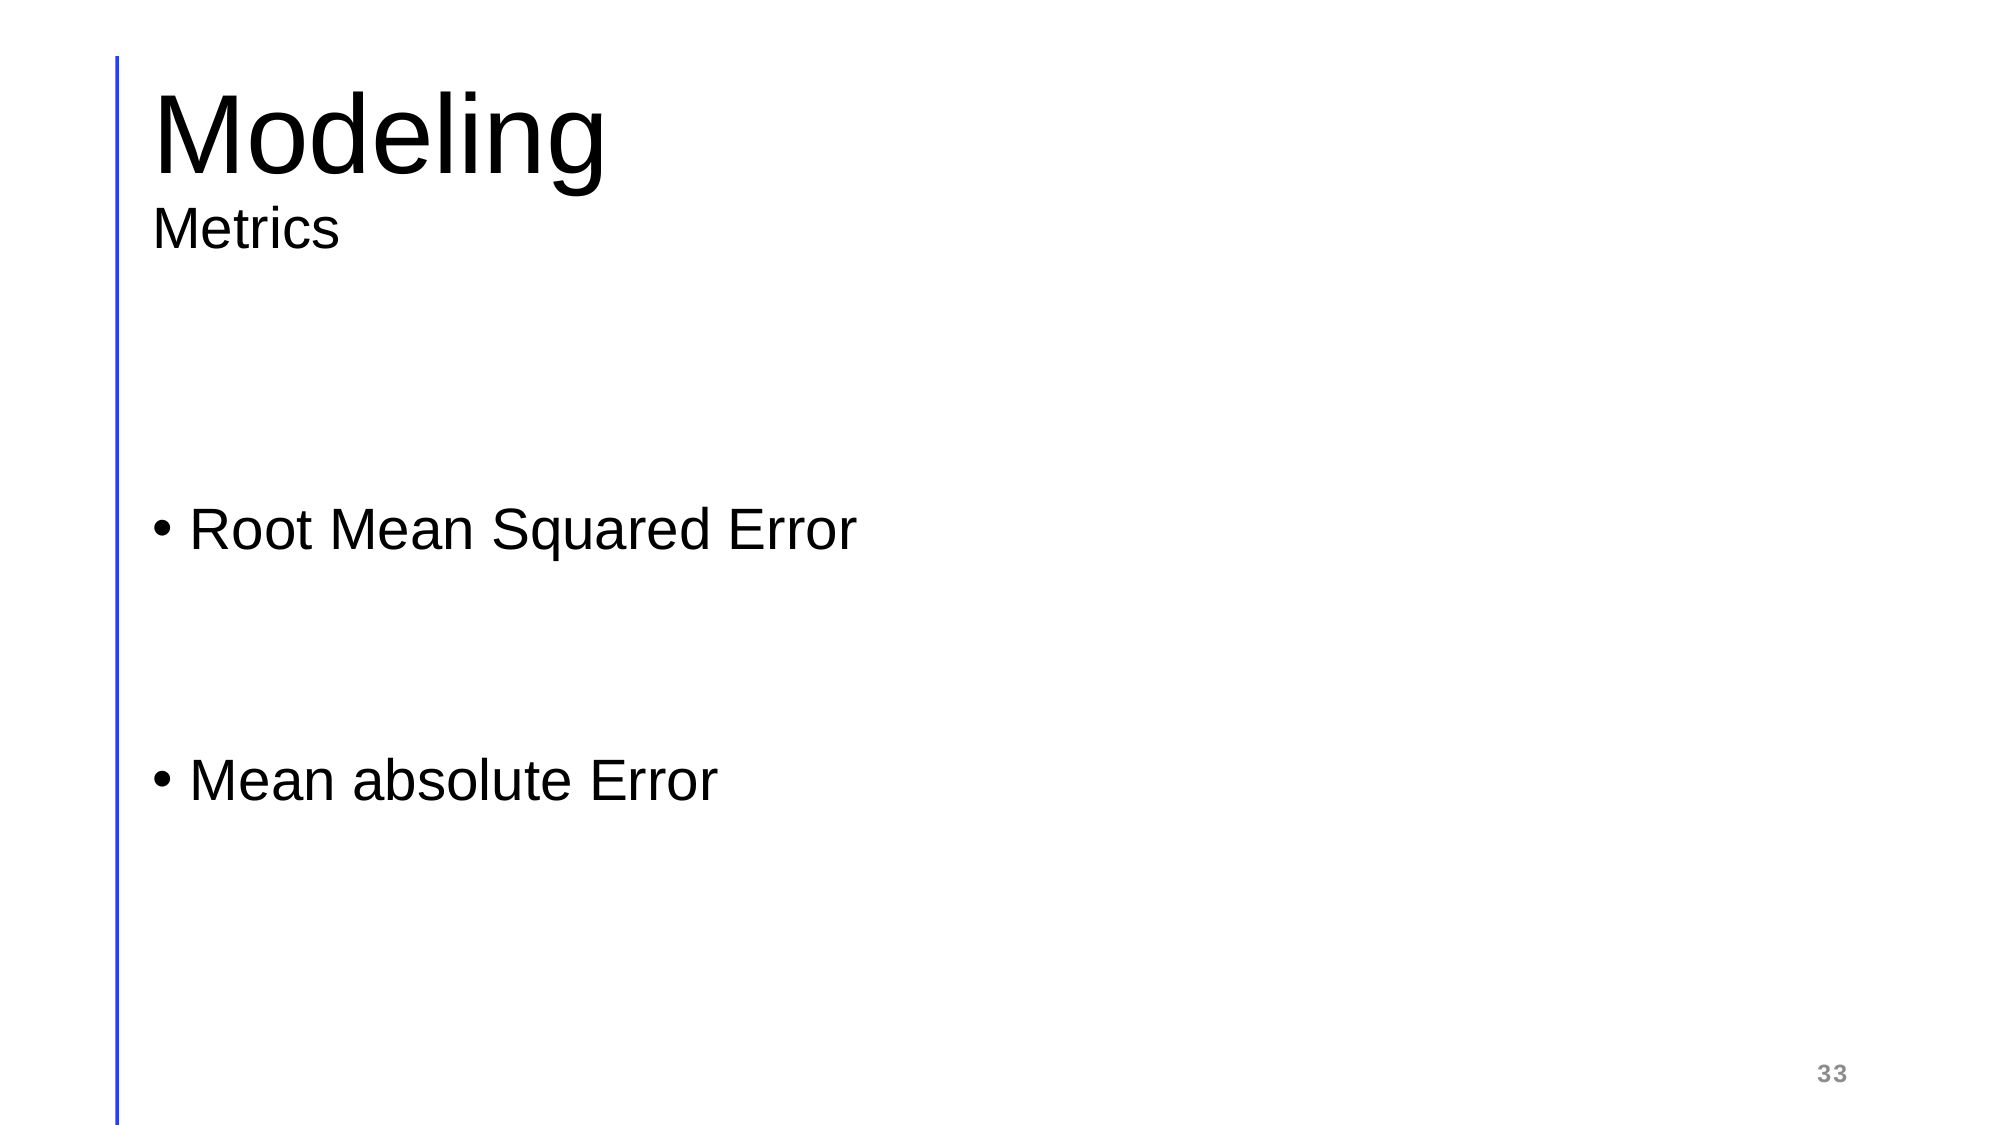

# Modeling Metrics
Root Mean Squared Error

Mean absolute Error
33